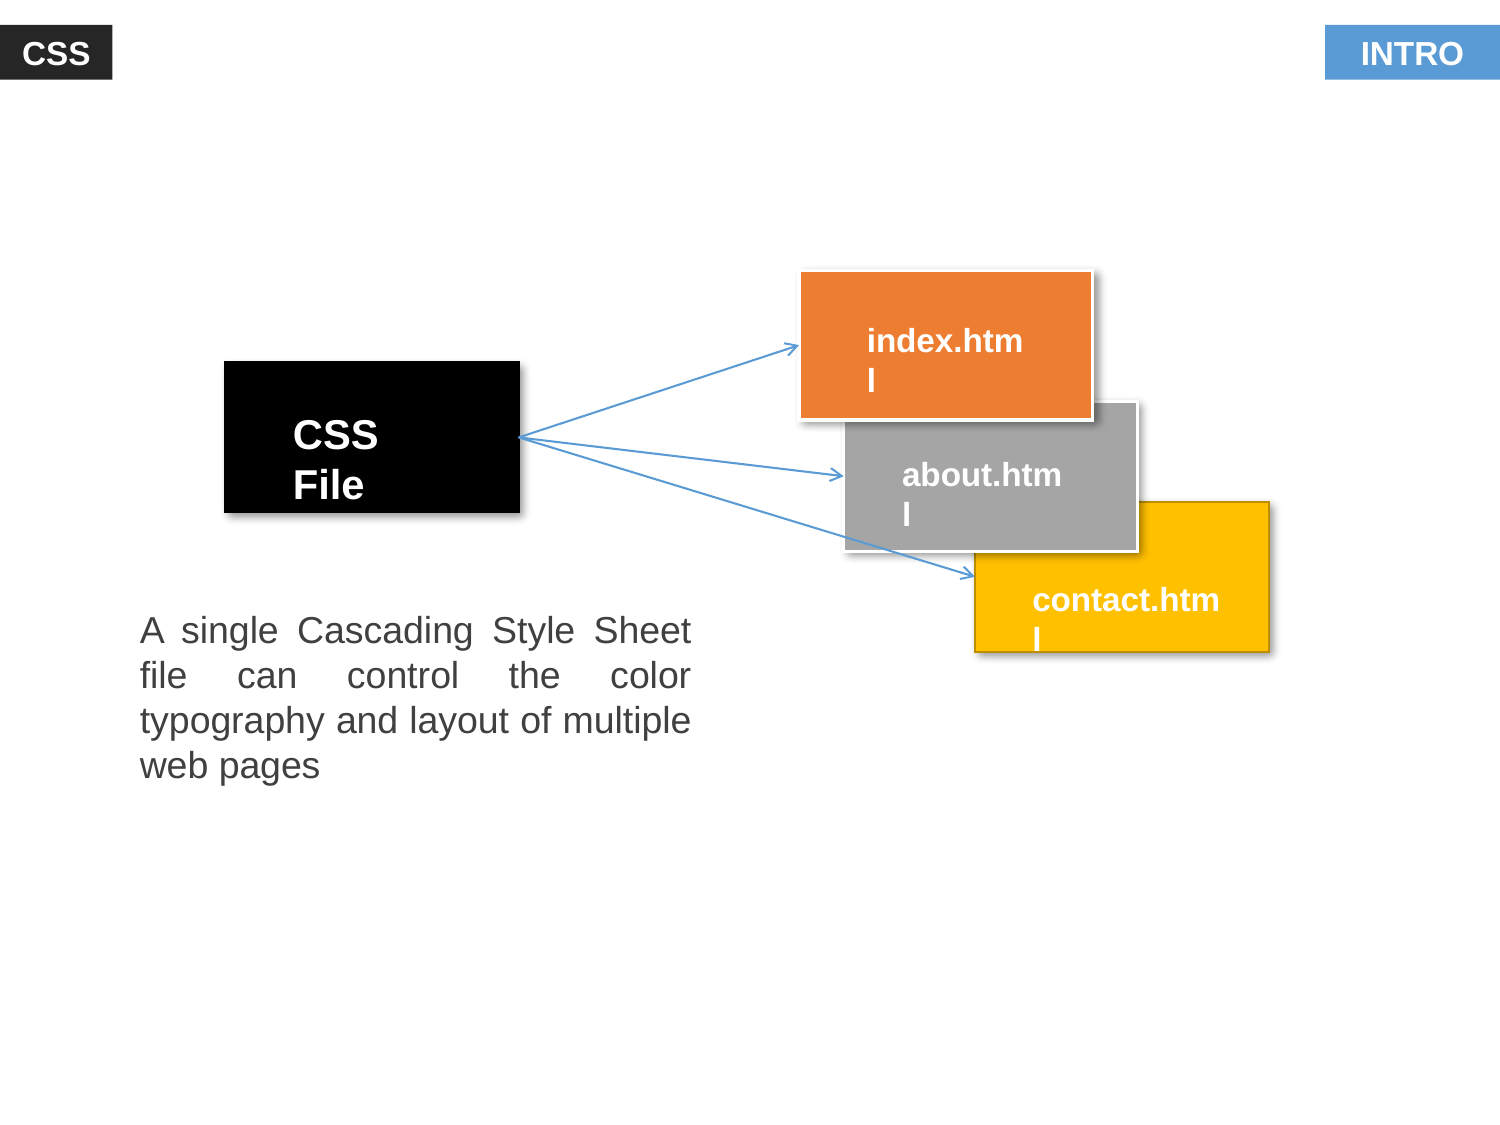

CSS
INTRO

index.html

CSS File

about.html

contact.html
A single Cascading Style Sheet file can control the color typography and layout of multiple web pages